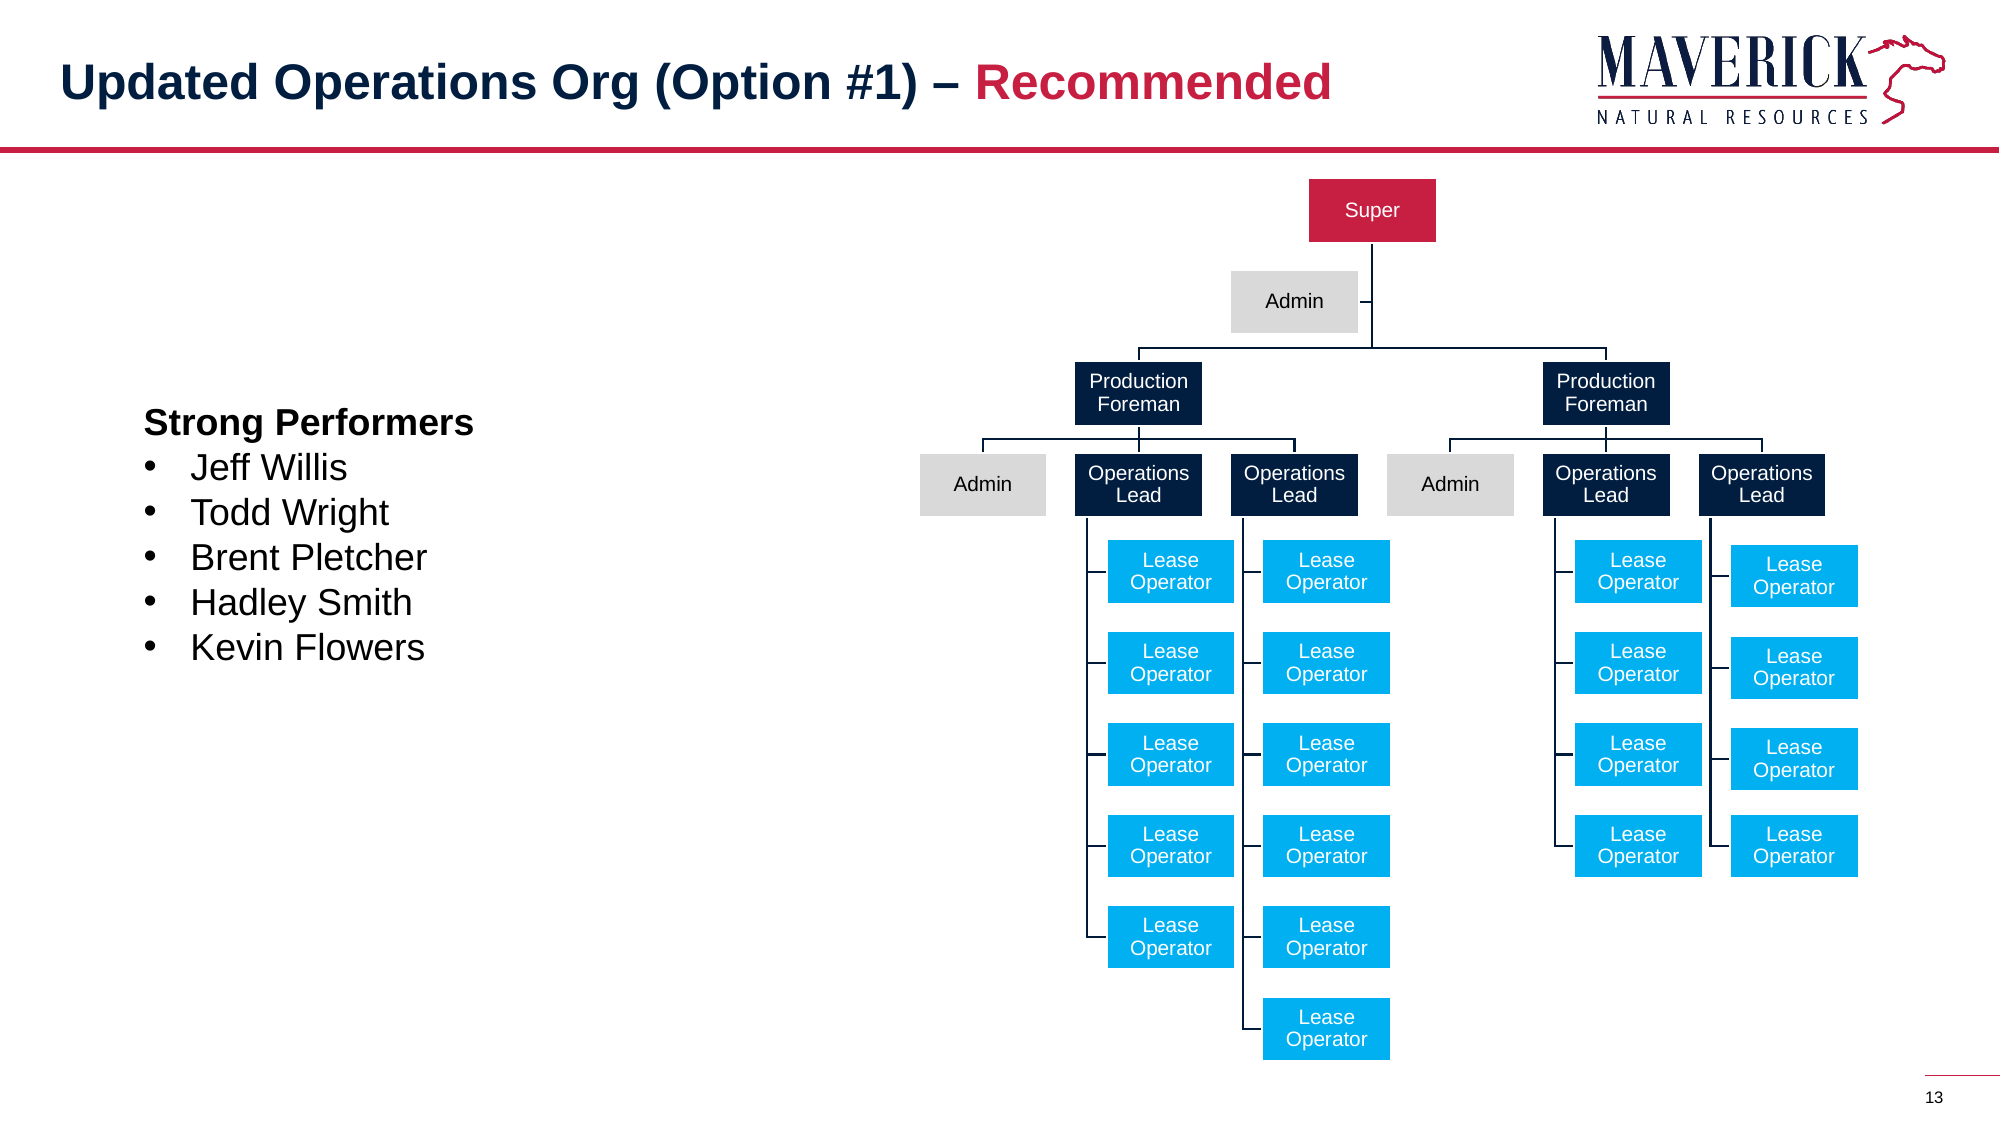

# Updated Operations Org (Option #1) – Recommended
Super
Production Foreman
Admin
Operations Lead
Lease Operator
Lease Operator
Lease Operator
Lease Operator
Lease Operator
Operations Lead
Lease Operator
Lease Operator
Lease Operator
Lease Operator
Lease Operator
Lease Operator
Production Foreman
Admin
Operations Lead
Lease Operator
Lease Operator
Lease Operator
Lease Operator
Operations Lead
Lease Operator
Lease Operator
Lease Operator
Lease Operator
Admin
Strong Performers
Jeff Willis
Todd Wright
Brent Pletcher
Hadley Smith
Kevin Flowers
13